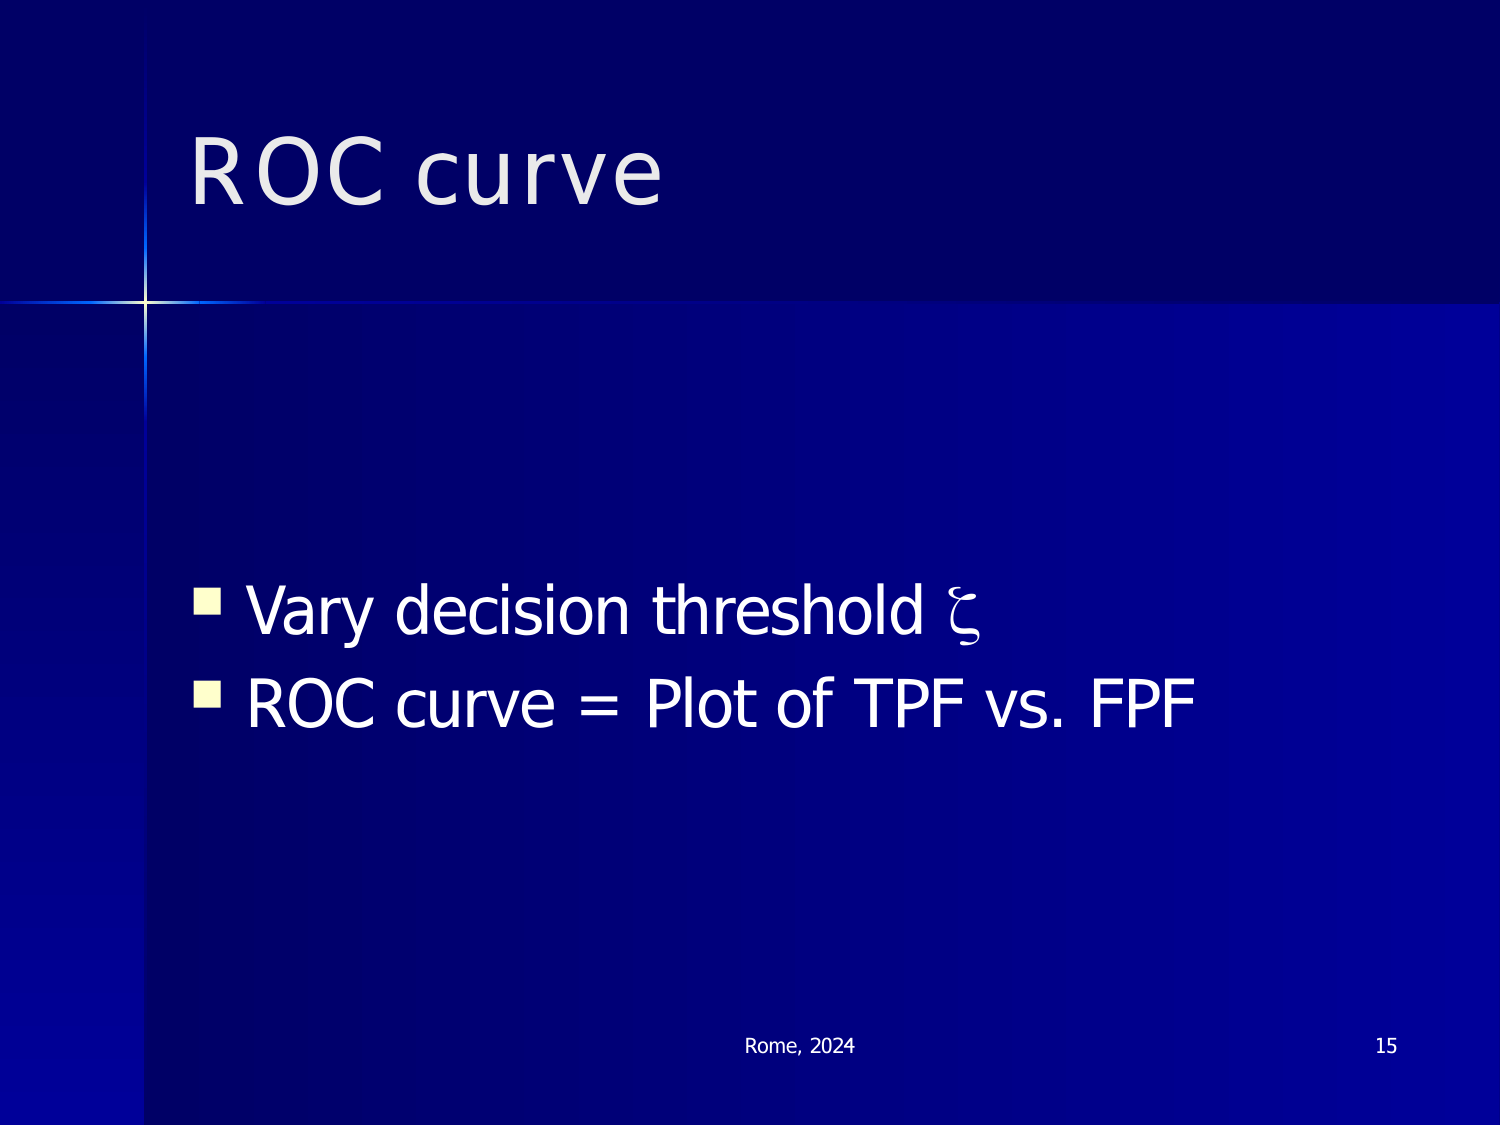

# ROC curve
Vary decision threshold ζ
ROC curve = Plot of TPF vs. FPF

Rome, 2024
15